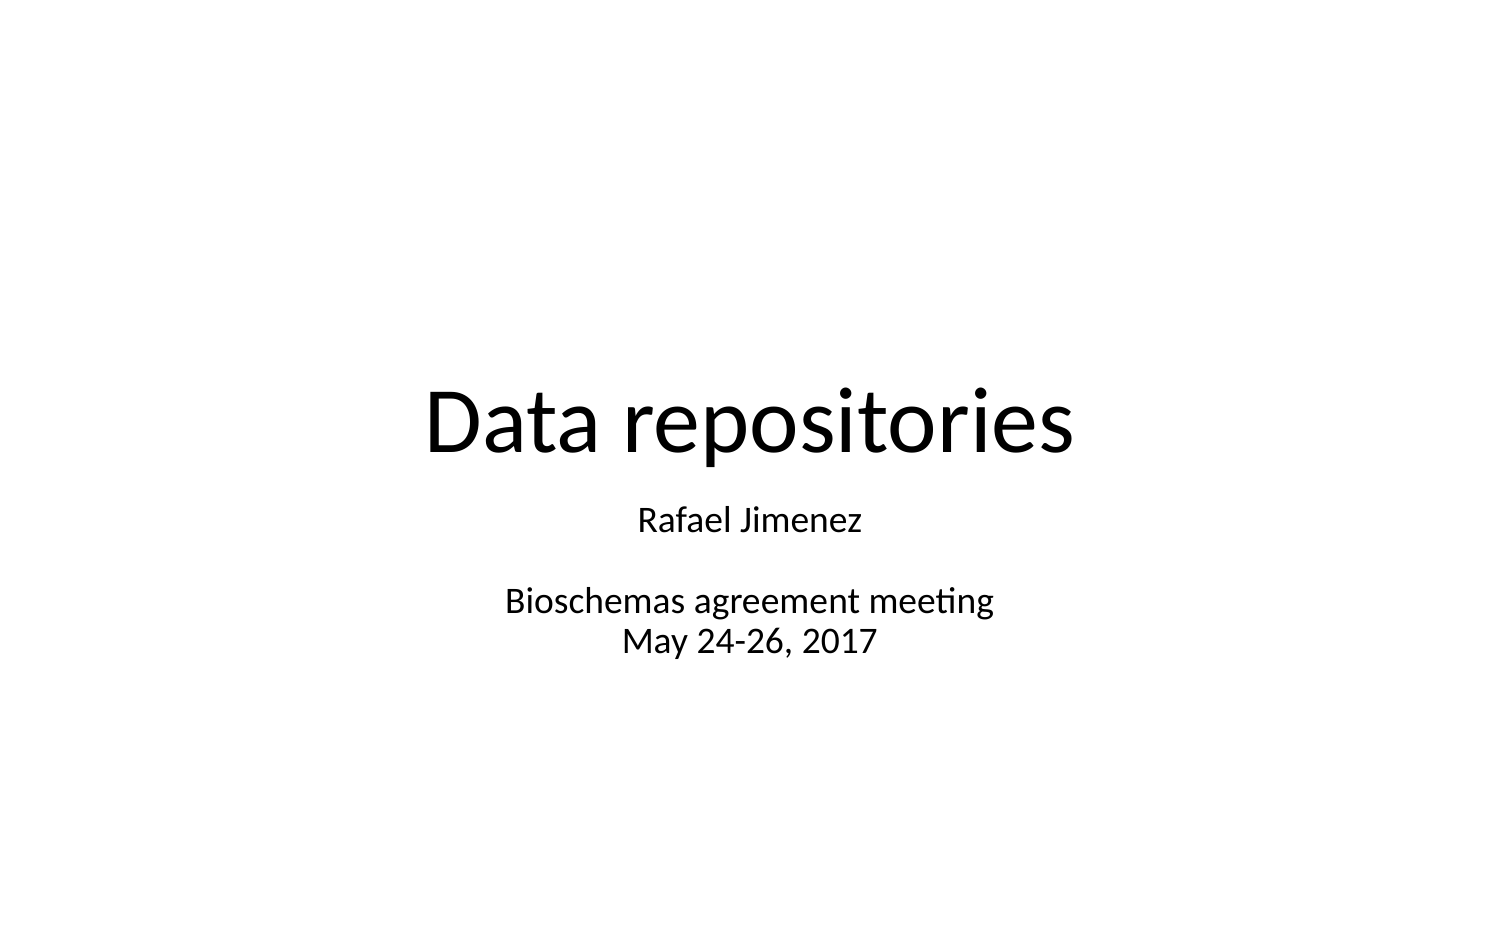

# Data repositories
Rafael Jimenez

Bioschemas agreement meeting
May 24-26, 2017